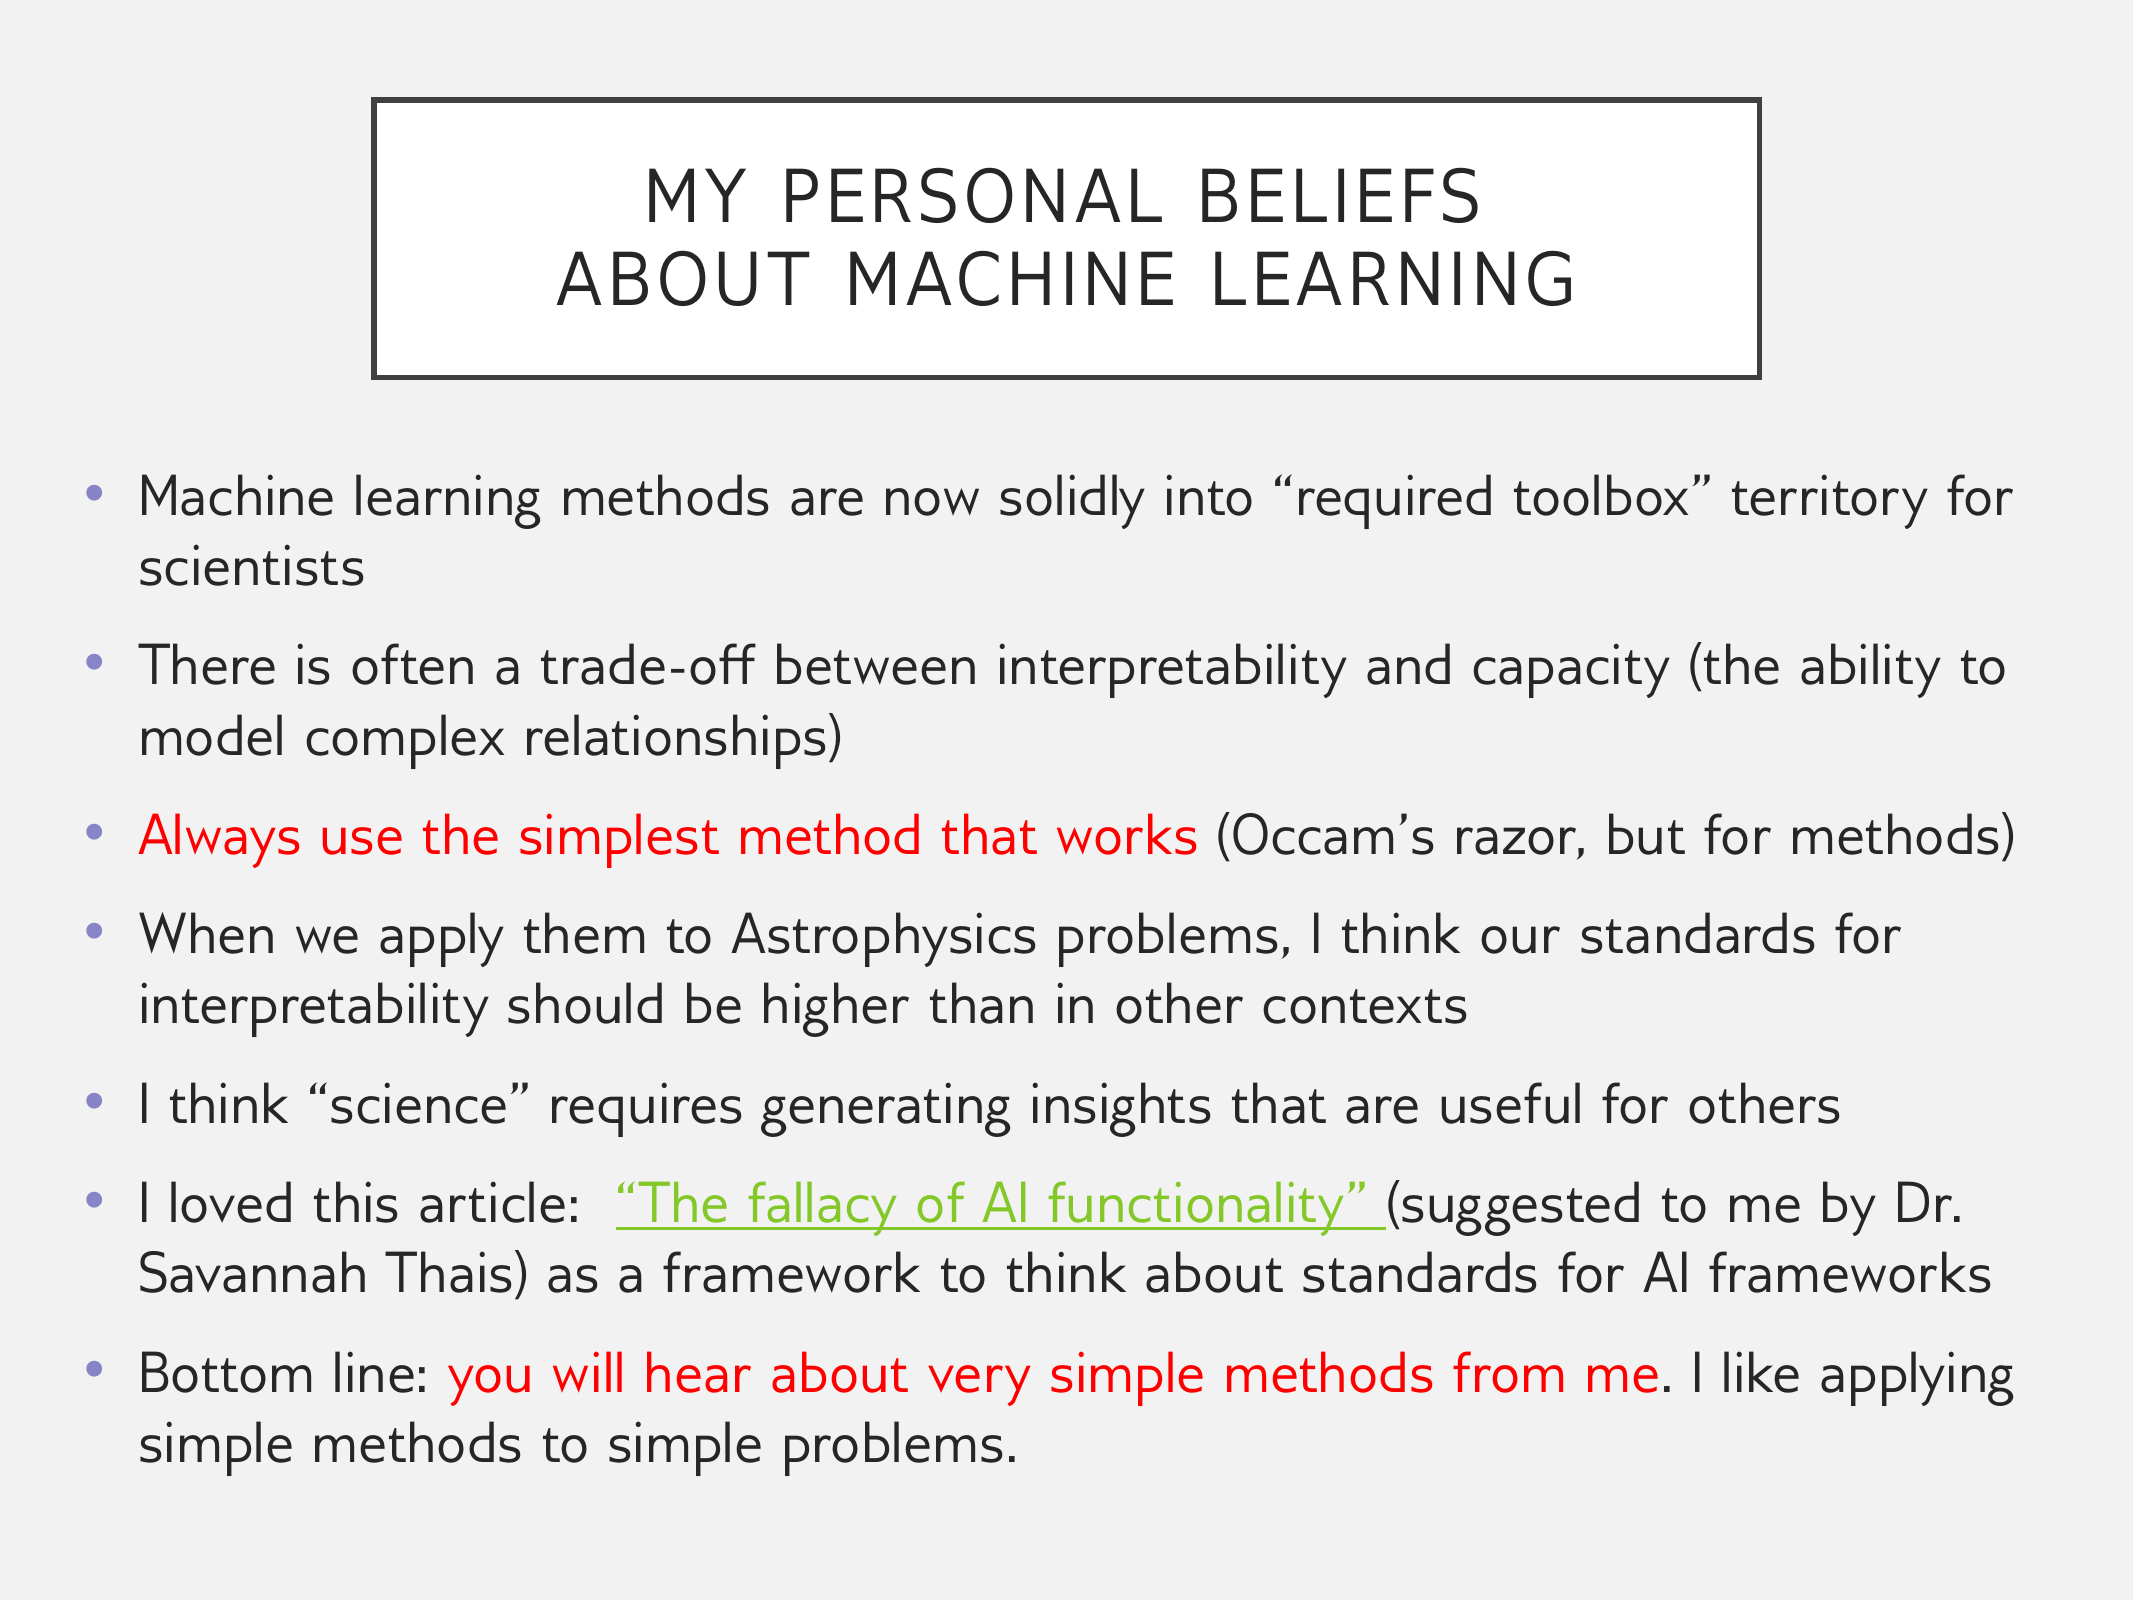

# my personal beliefs about machine learning
Machine learning methods are now solidly into “required toolbox” territory for scientists
There is often a trade-off between interpretability and capacity (the ability to model complex relationships)
Always use the simplest method that works (Occam’s razor, but for methods)
When we apply them to Astrophysics problems, I think our standards for interpretability should be higher than in other contexts
I think “science” requires generating insights that are useful for others
I loved this article:  “The fallacy of AI functionality” (suggested to me by Dr. Savannah Thais) as a framework to think about standards for AI frameworks
Bottom line: you will hear about very simple methods from me. I like applying simple methods to simple problems.